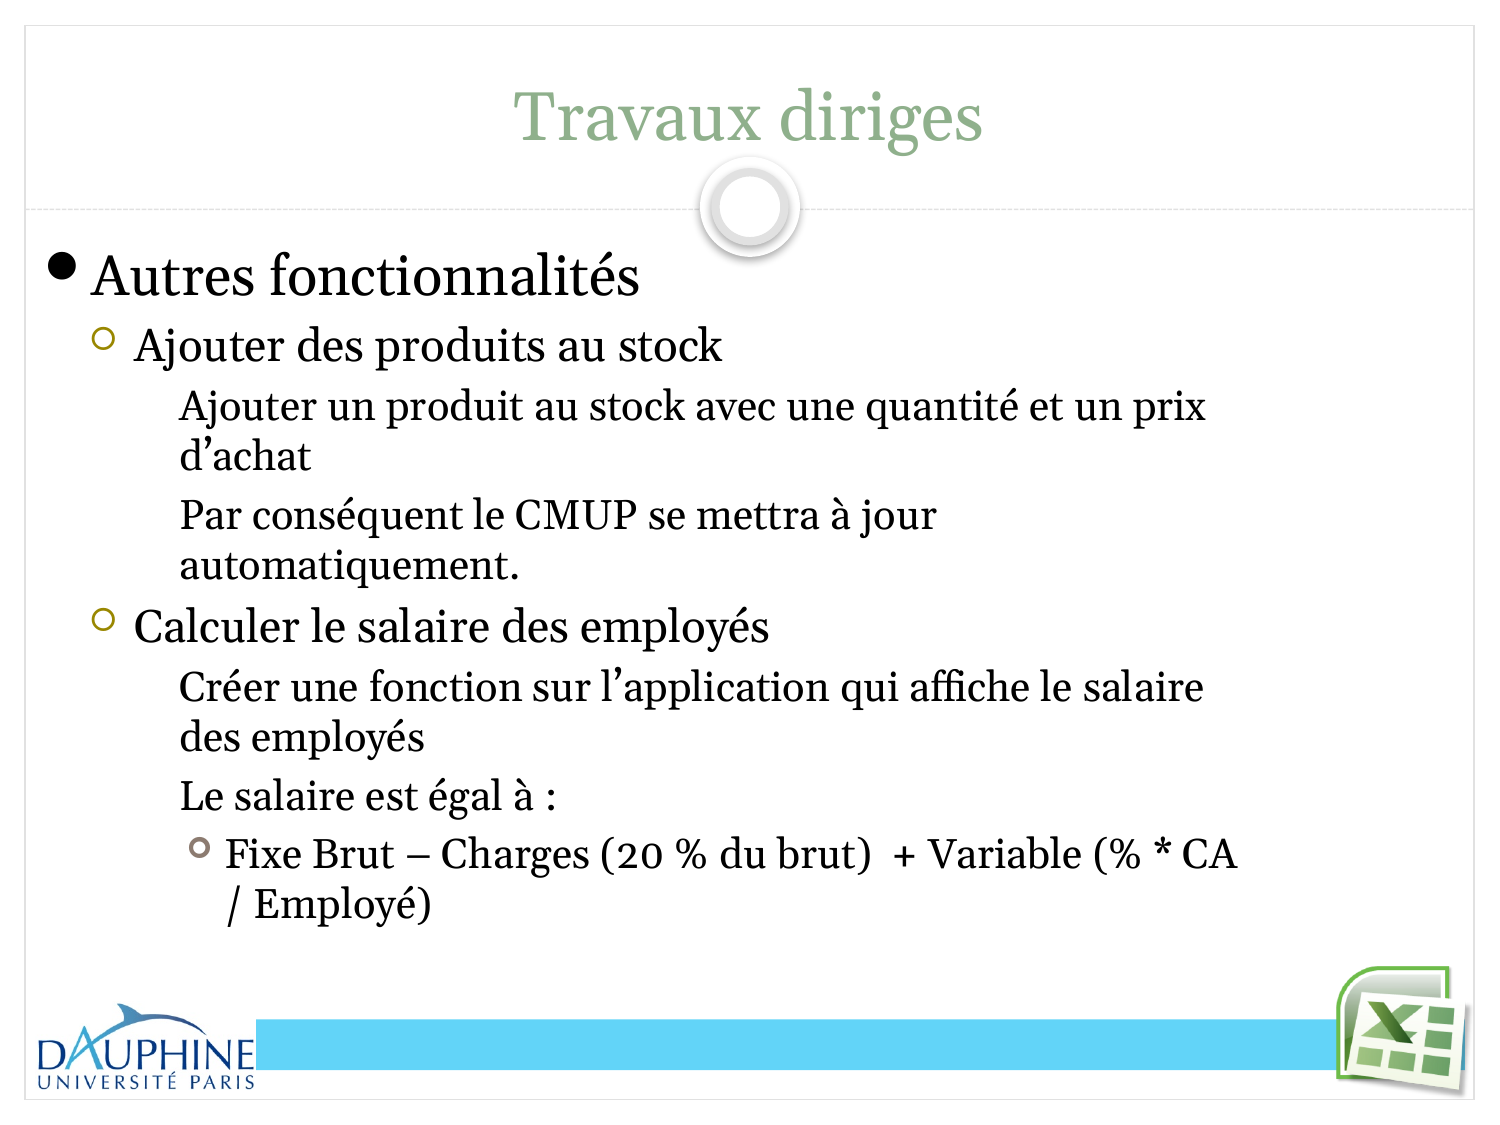

# Travaux diriges
Autres fonctionnalités
Ajouter des produits au stock
Ajouter un produit au stock avec une quantité et un prix d’achat
Par conséquent le CMUP se mettra à jour automatiquement.
Calculer le salaire des employés
Créer une fonction sur l’application qui affiche le salaire des employés
Le salaire est égal à :
Fixe Brut – Charges (20 % du brut)  + Variable (% * CA / Employé)